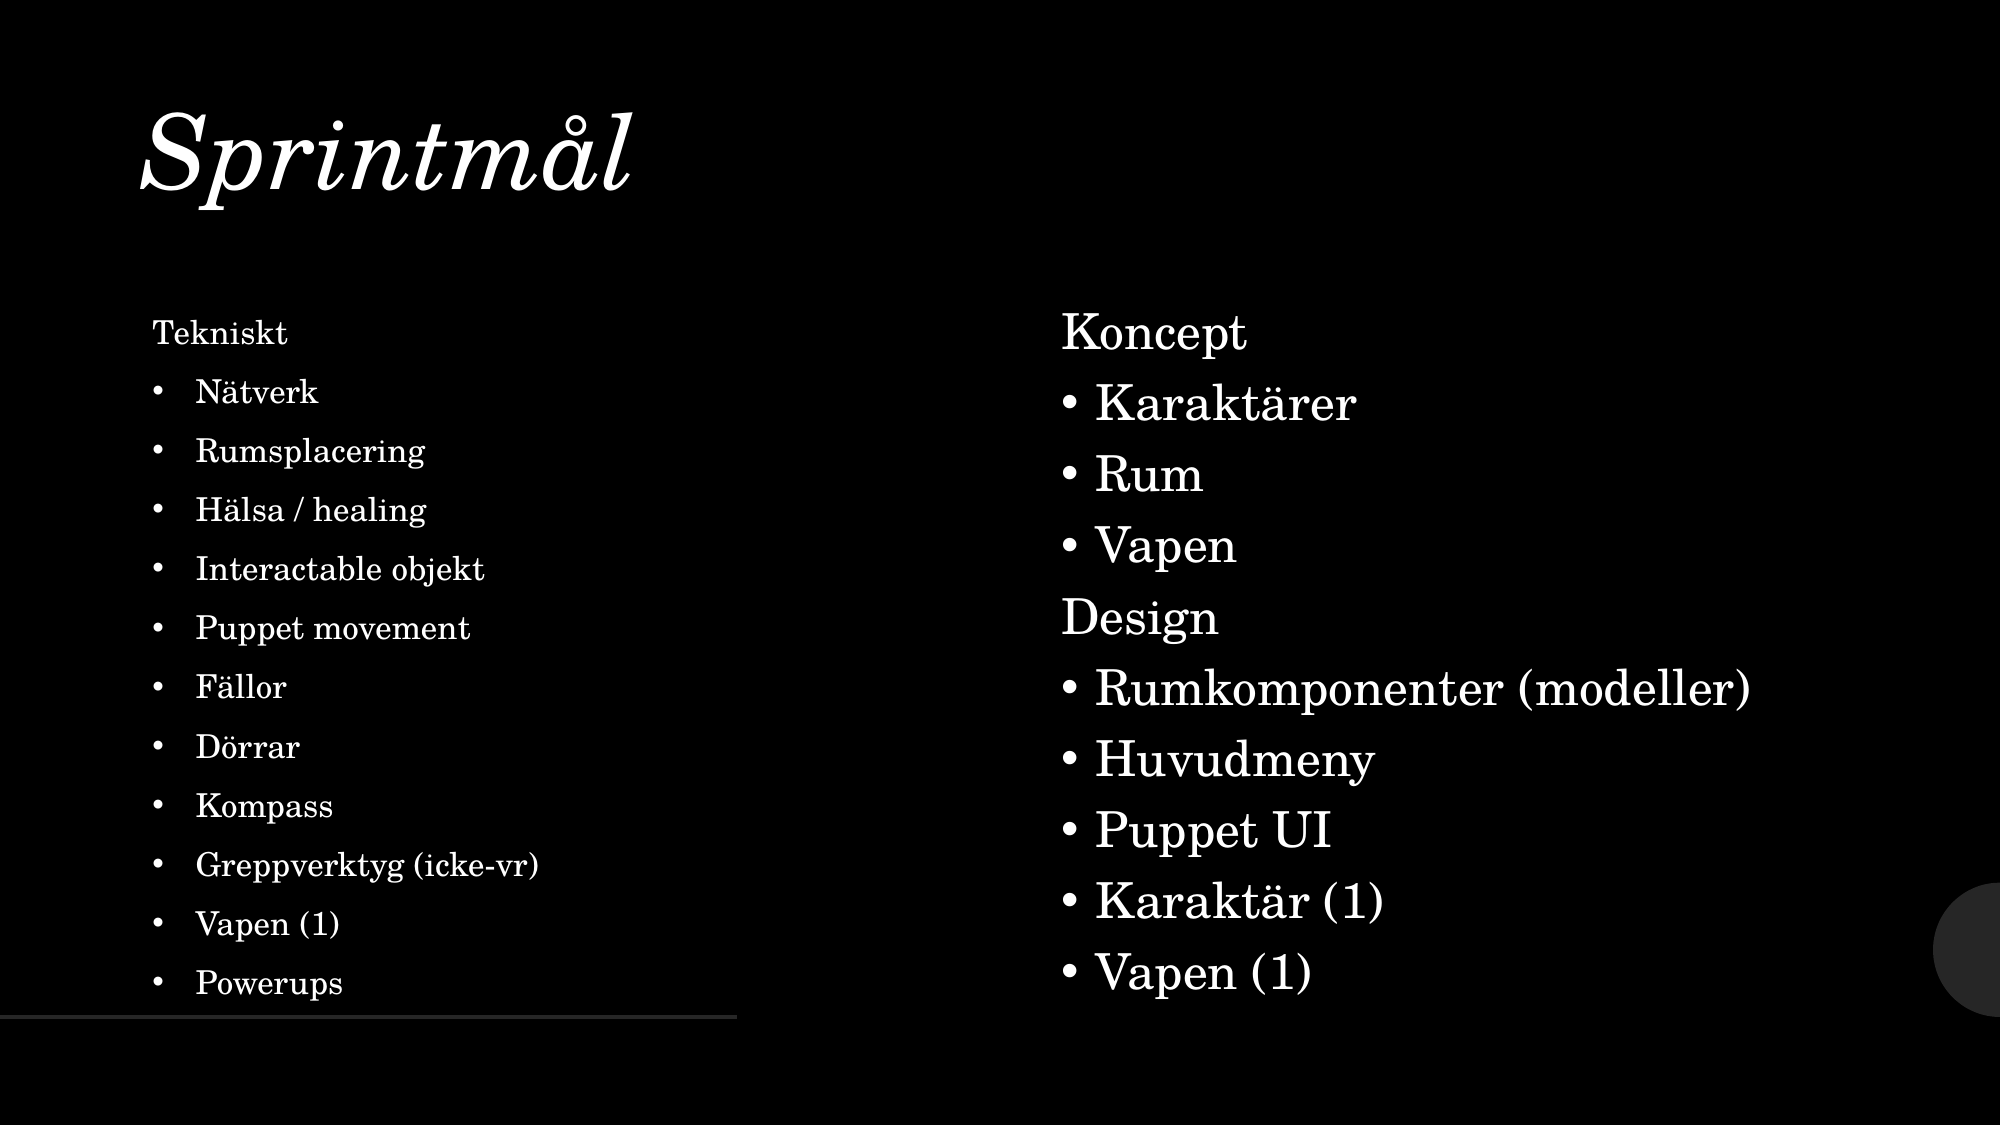

# Sprintmål
Tekniskt
Nätverk
Rumsplacering
Hälsa / healing
Interactable objekt
Puppet movement
Fällor
Dörrar
Kompass
Greppverktyg (icke-vr)
Vapen (1)
Powerups

Koncept
Karaktärer
Rum
Vapen
Design
Rumkomponenter (modeller)
Huvudmeny
Puppet UI
Karaktär (1)
Vapen (1)